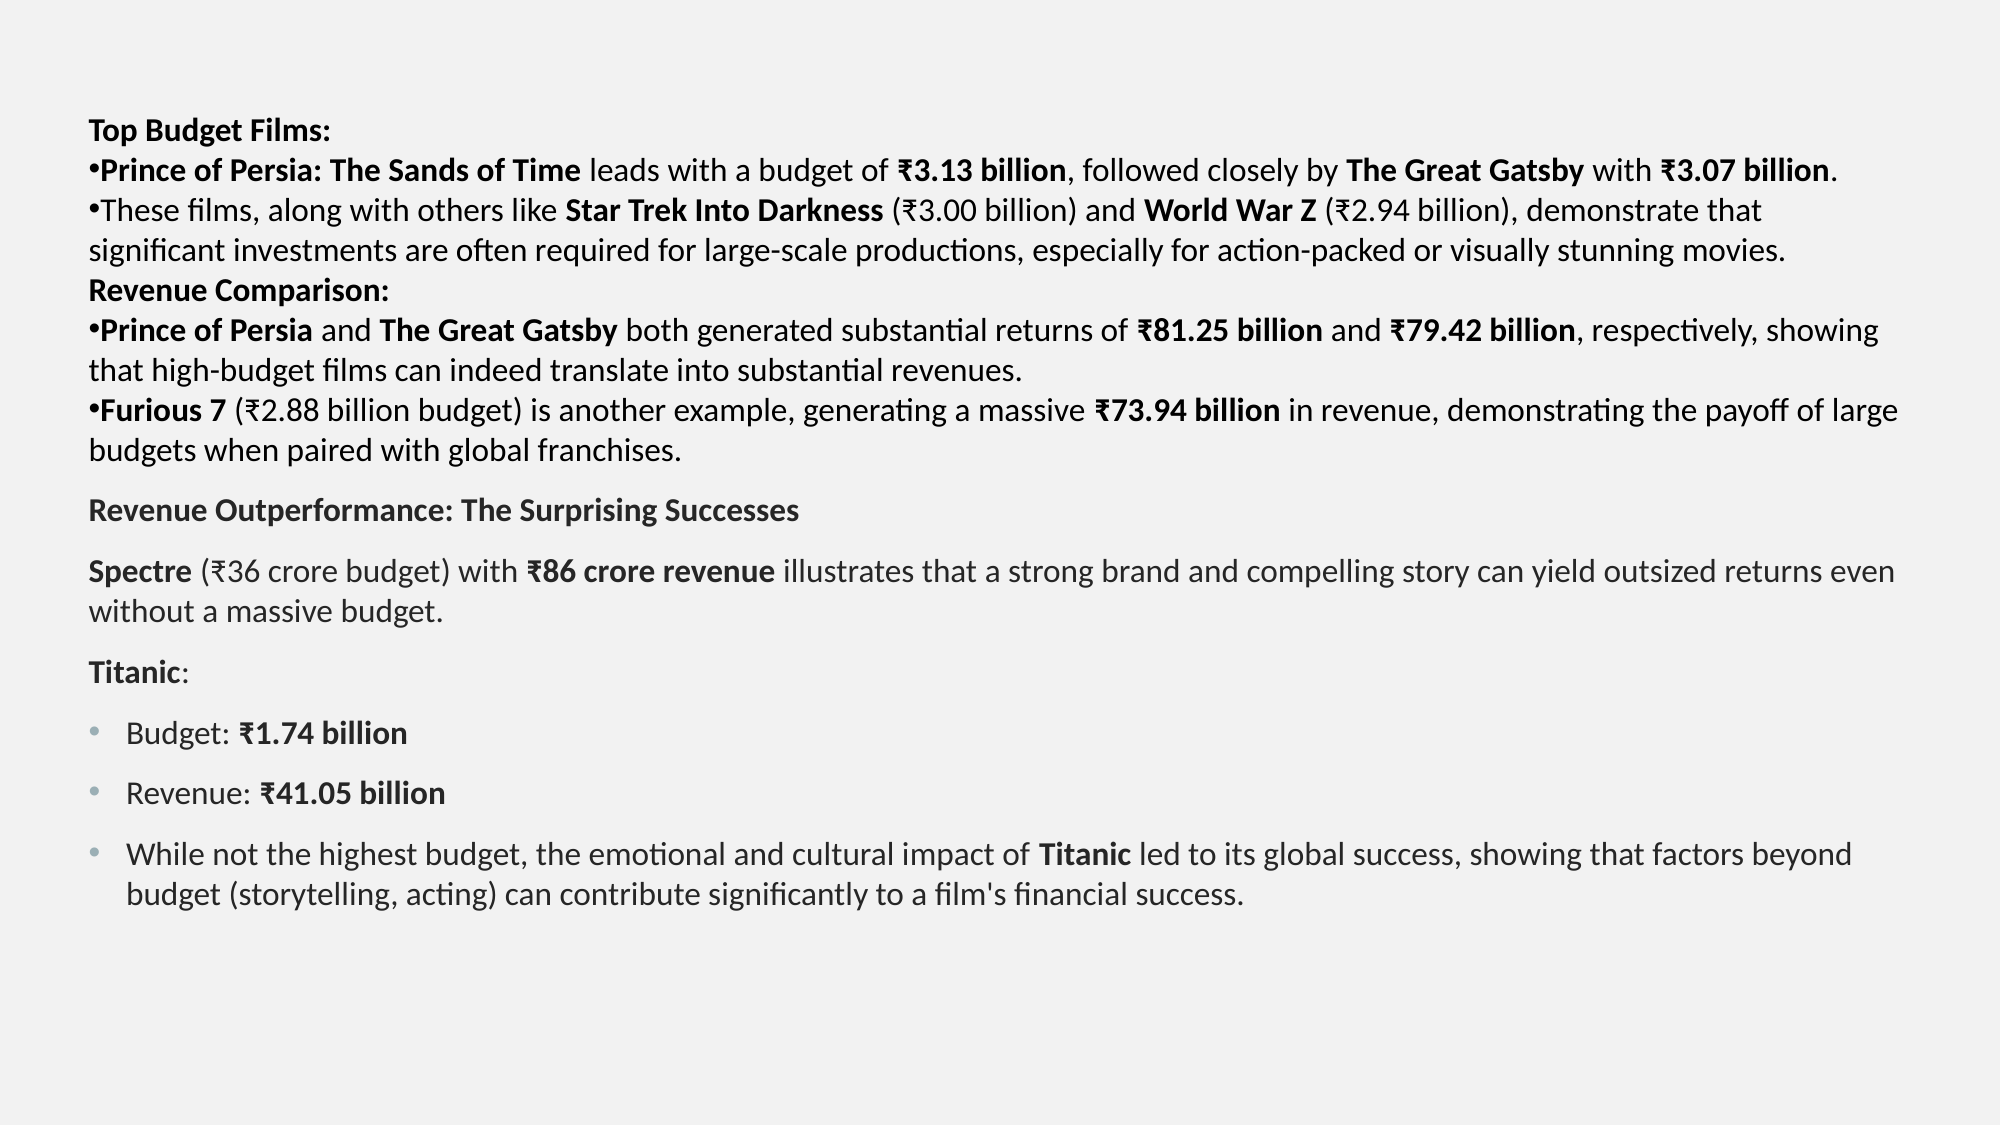

Top Budget Films:
Prince of Persia: The Sands of Time leads with a budget of ₹3.13 billion, followed closely by The Great Gatsby with ₹3.07 billion.
These films, along with others like Star Trek Into Darkness (₹3.00 billion) and World War Z (₹2.94 billion), demonstrate that significant investments are often required for large-scale productions, especially for action-packed or visually stunning movies.
Revenue Comparison:
Prince of Persia and The Great Gatsby both generated substantial returns of ₹81.25 billion and ₹79.42 billion, respectively, showing that high-budget films can indeed translate into substantial revenues.
Furious 7 (₹2.88 billion budget) is another example, generating a massive ₹73.94 billion in revenue, demonstrating the payoff of large budgets when paired with global franchises.
Revenue Outperformance: The Surprising Successes
Spectre (₹36 crore budget) with ₹86 crore revenue illustrates that a strong brand and compelling story can yield outsized returns even without a massive budget.
Titanic:
Budget: ₹1.74 billion
Revenue: ₹41.05 billion
While not the highest budget, the emotional and cultural impact of Titanic led to its global success, showing that factors beyond budget (storytelling, acting) can contribute significantly to a film's financial success.